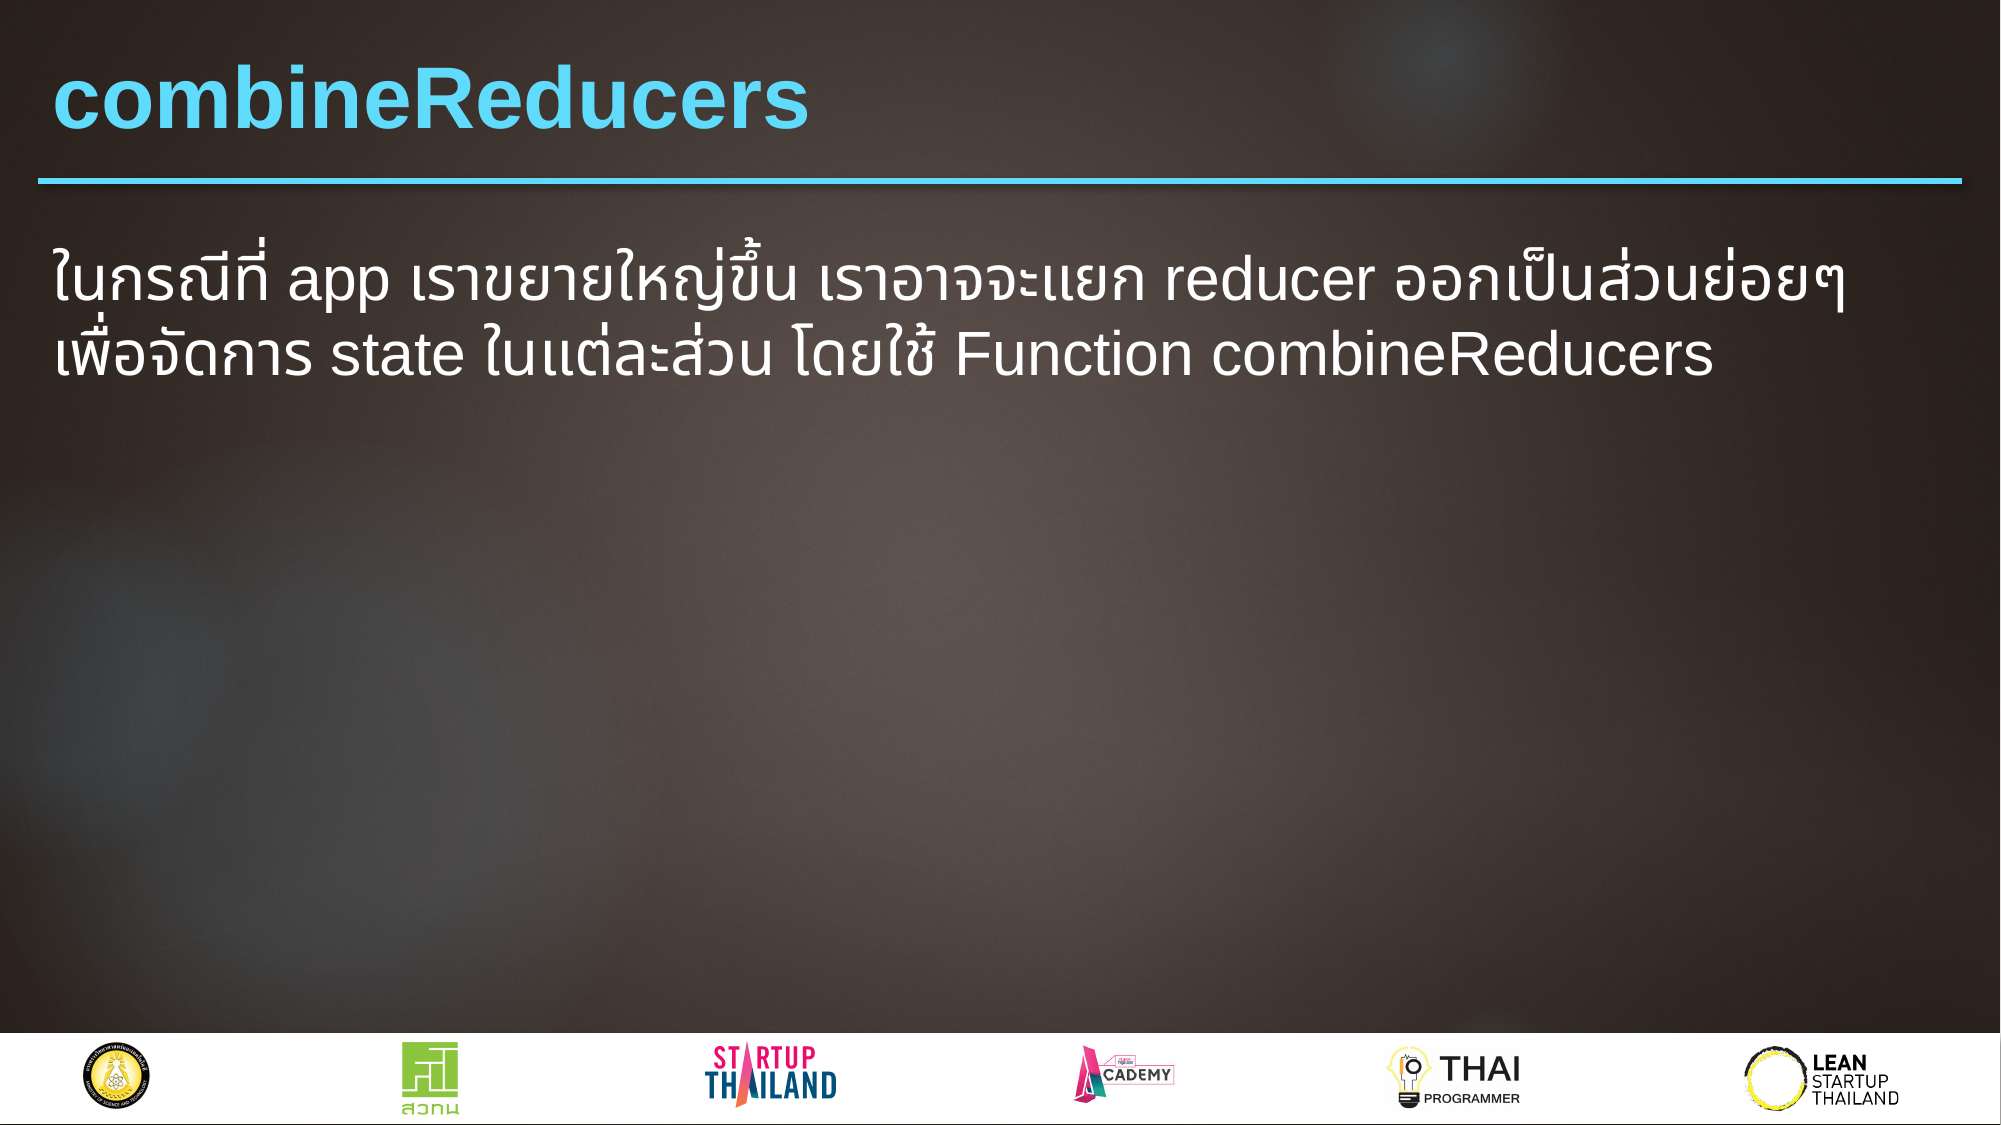

# combineReducers
ในกรณีที่ app เราขยายใหญ่ขึ้น เราอาจจะแยก reducer ออกเป็นส่วนย่อยๆ เพื่อจัดการ state ในแต่ละส่วน โดยใช้ Function combineReducers